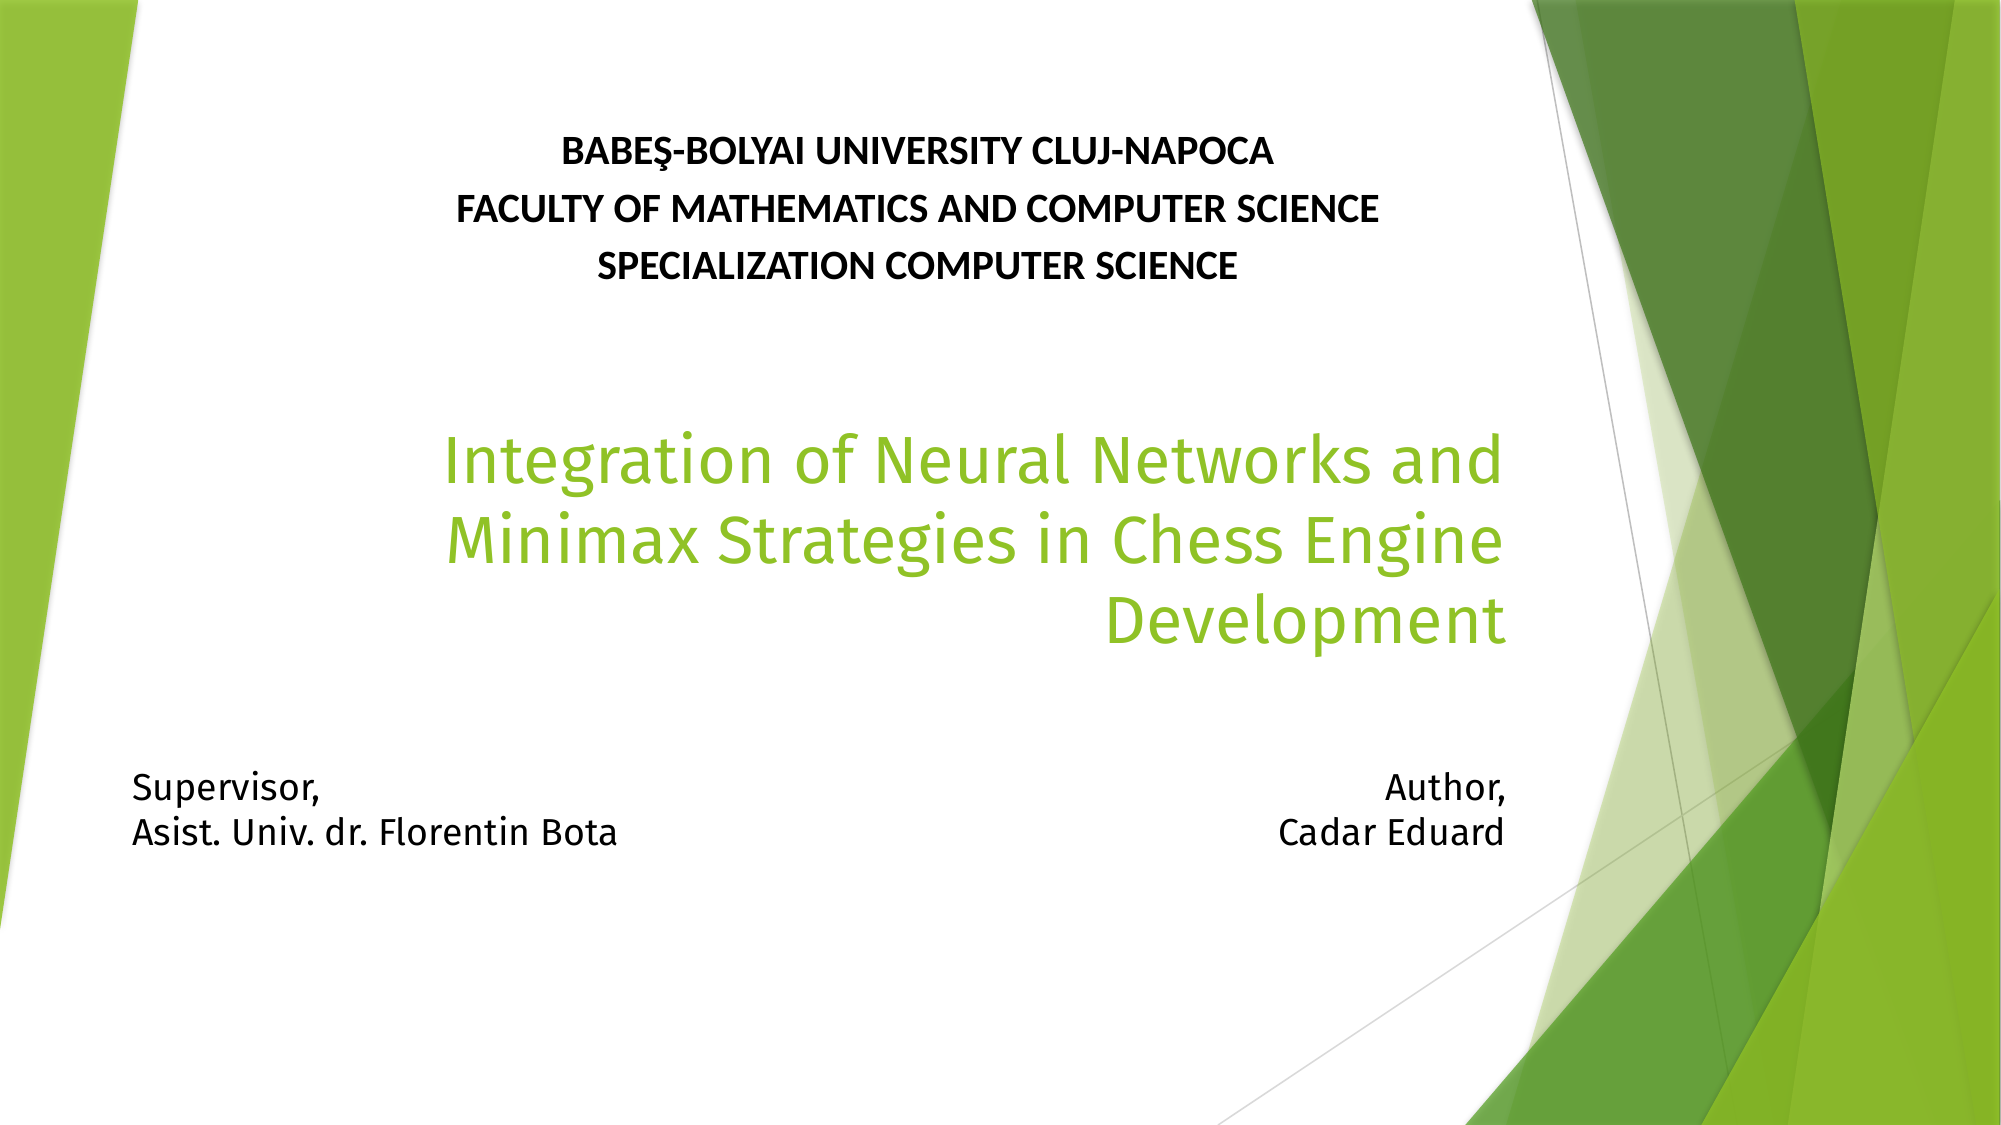

BABEŞ-BOLYAI UNIVERSITY CLUJ-NAPOCA
FACULTY OF MATHEMATICS AND COMPUTER SCIENCE
SPECIALIZATION COMPUTER SCIENCE

# Integration of Neural Networks and Minimax Strategies in Chess Engine Development
Supervisor,
Asist. Univ. dr. Florentin Bota
Author,
Cadar Eduard